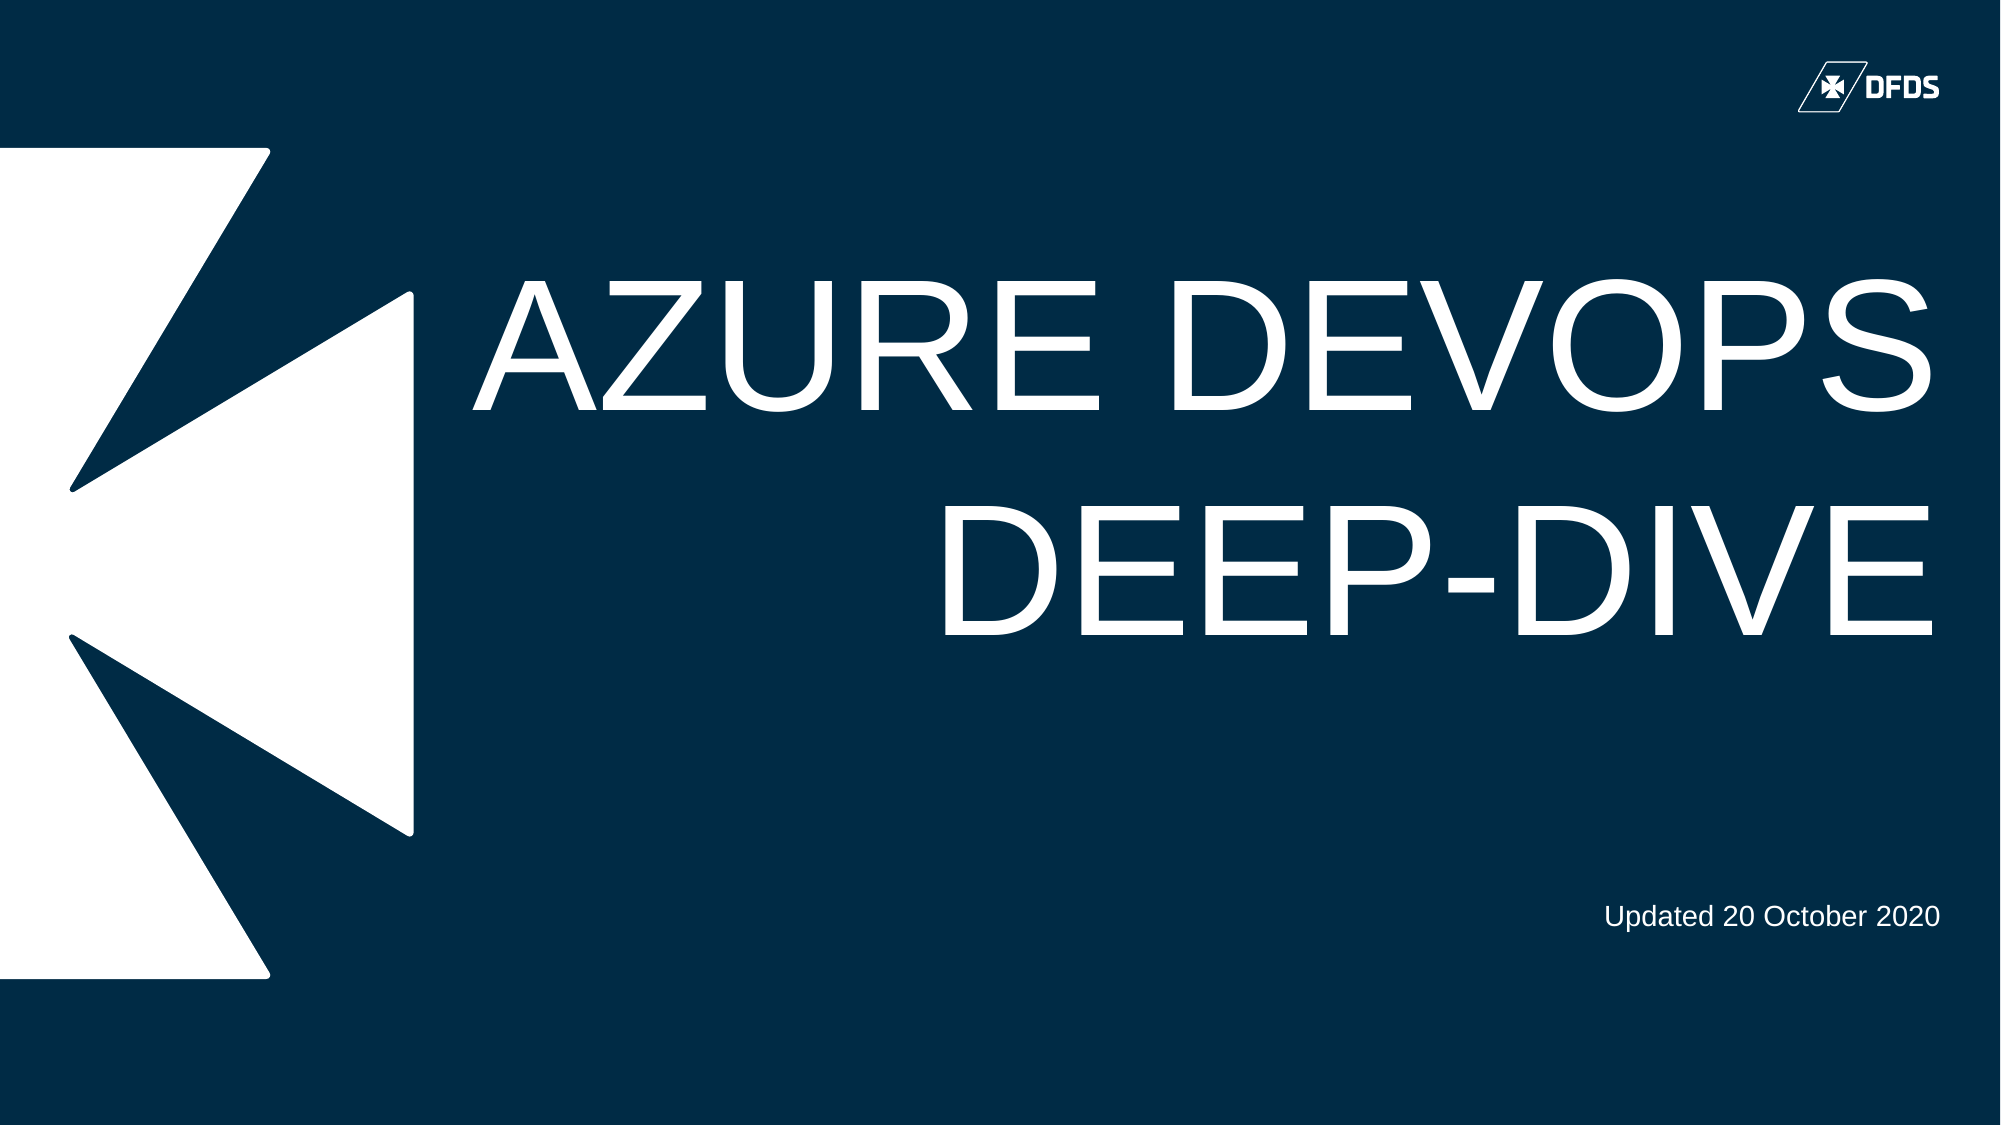

# Azure Devops DEEP-DIVE Updated 20 October 2020